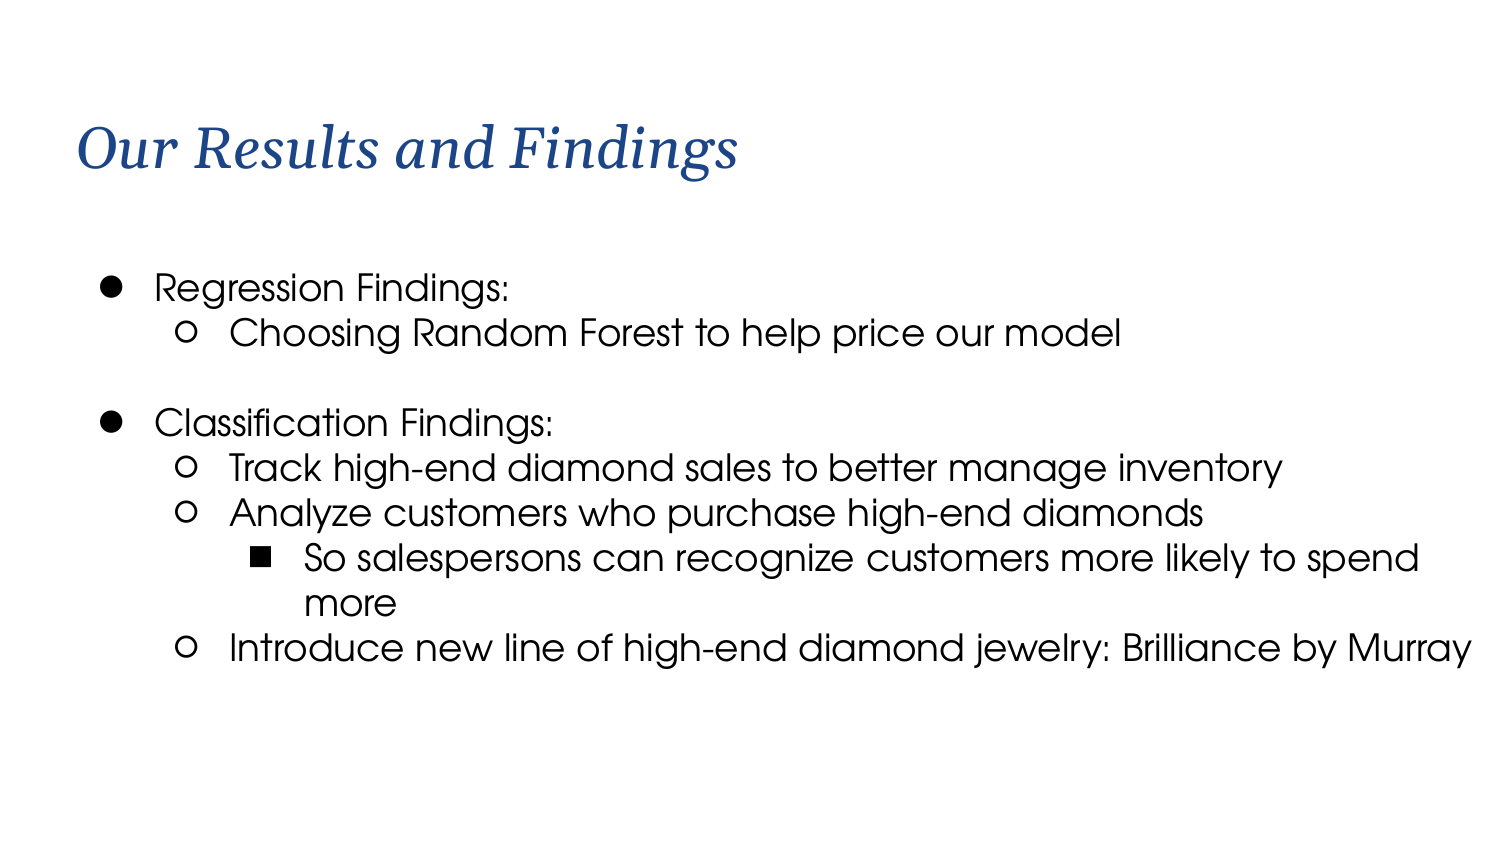

# Our Results and Findings
Regression Findings:
Choosing Random Forest to help price our model

Classification Findings:
Track high-end diamond sales to better manage inventory
Analyze customers who purchase high-end diamonds
So salespersons can recognize customers more likely to spend more
Introduce new line of high-end diamond jewelry: Brilliance by Murray